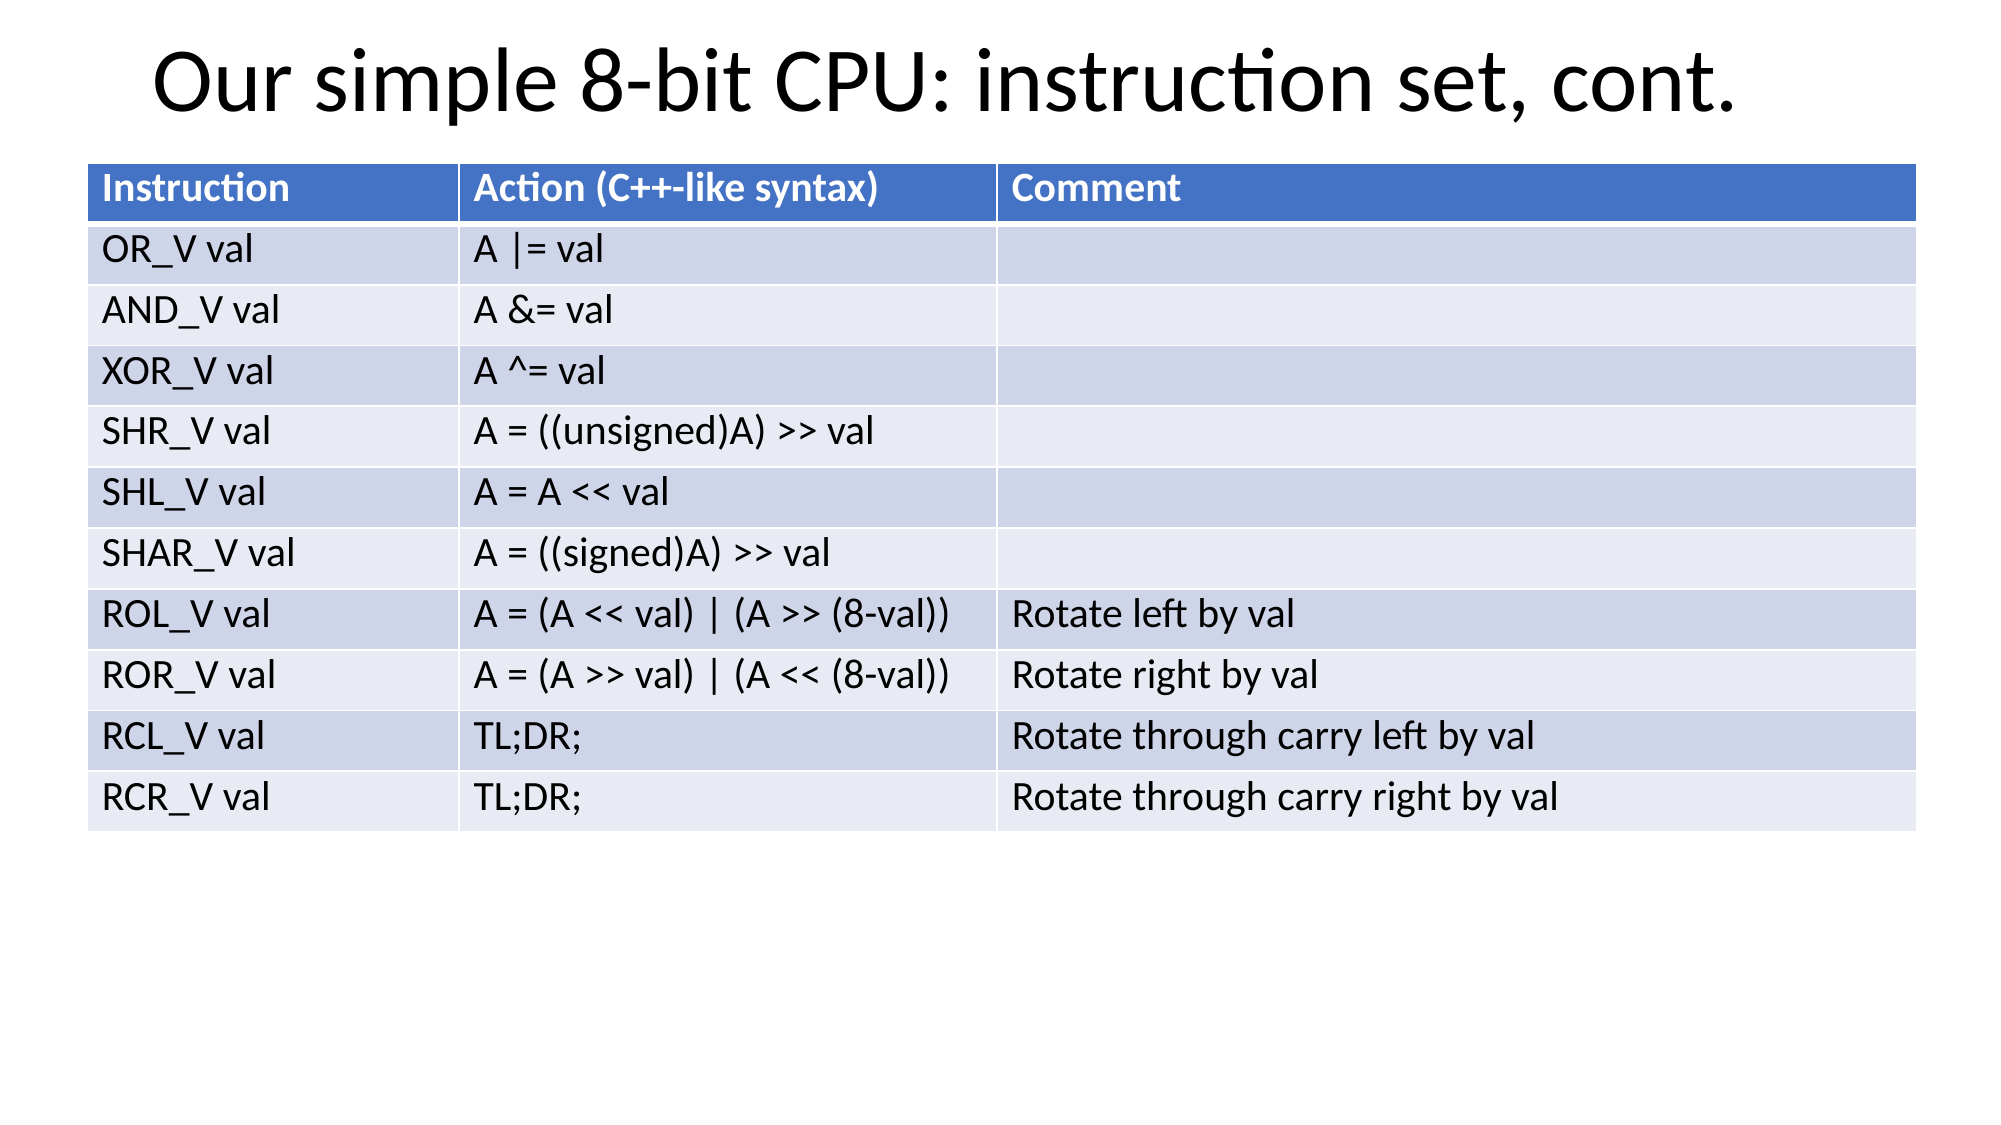

# Our simple 8-bit CPU: instruction set, cont.
| Instruction | Action (C++-like syntax) | Comment |
| --- | --- | --- |
| OR\_V val | A |= val |  |
| AND\_V val | A &= val |  |
| XOR\_V val | A ^= val |  |
| SHR\_V val | A = ((unsigned)A) >> val |  |
| SHL\_V val | A = A << val |  |
| SHAR\_V val | A = ((signed)A) >> val |  |
| ROL\_V val | A = (A << val) | (A >> (8-val)) | Rotate left by val |
| ROR\_V val | A = (A >> val) | (A << (8-val)) | Rotate right by val |
| RCL\_V val | TL;DR; | Rotate through carry left by val |
| RCR\_V val | TL;DR; | Rotate through carry right by val |